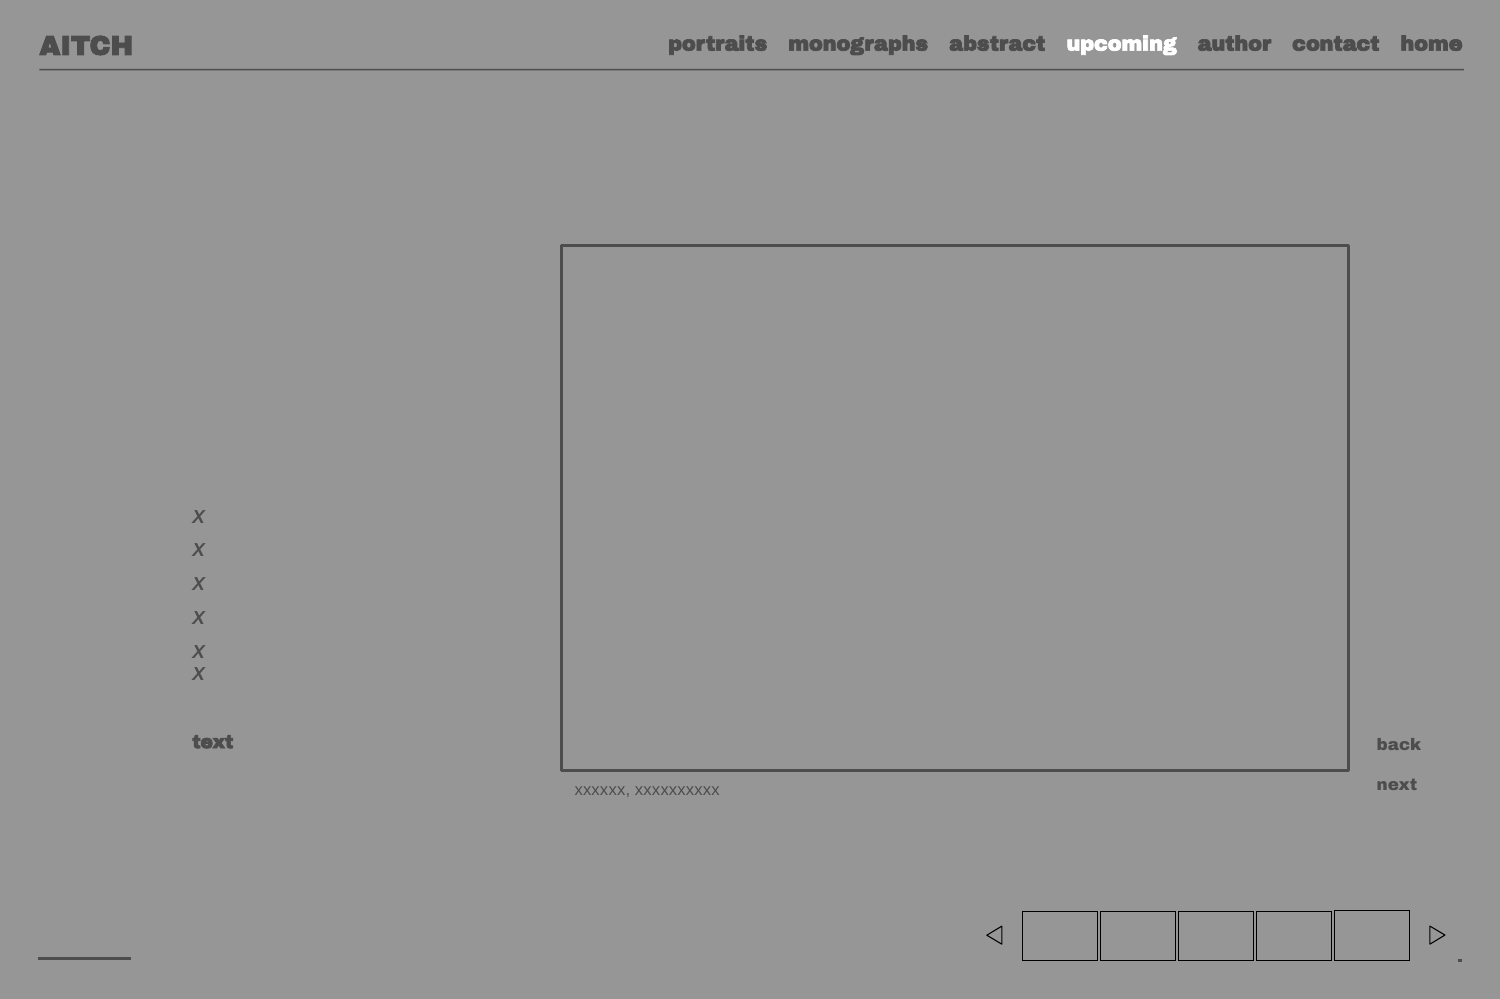

AITCH
portraits   monographs   abstract   upcoming   author   contact   home

X
X
X
X
X
X

text

back

next
xxxxxx, xxxxxxxxxx